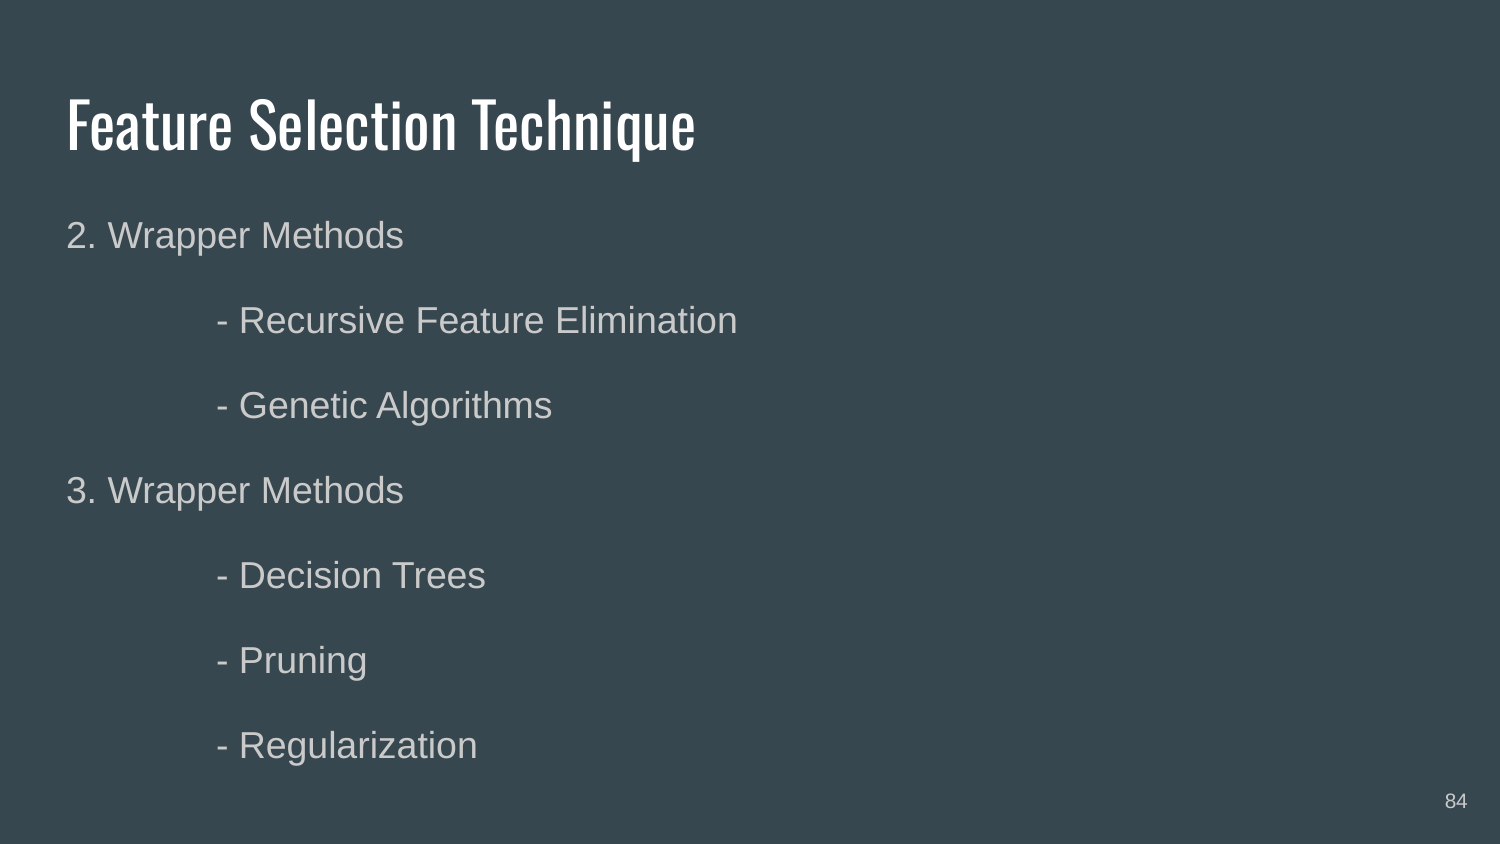

# Feature Selection Technique
2. Wrapper Methods
	- Recursive Feature Elimination
	- Genetic Algorithms
3. Wrapper Methods
	- Decision Trees
	- Pruning
	- Regularization
84